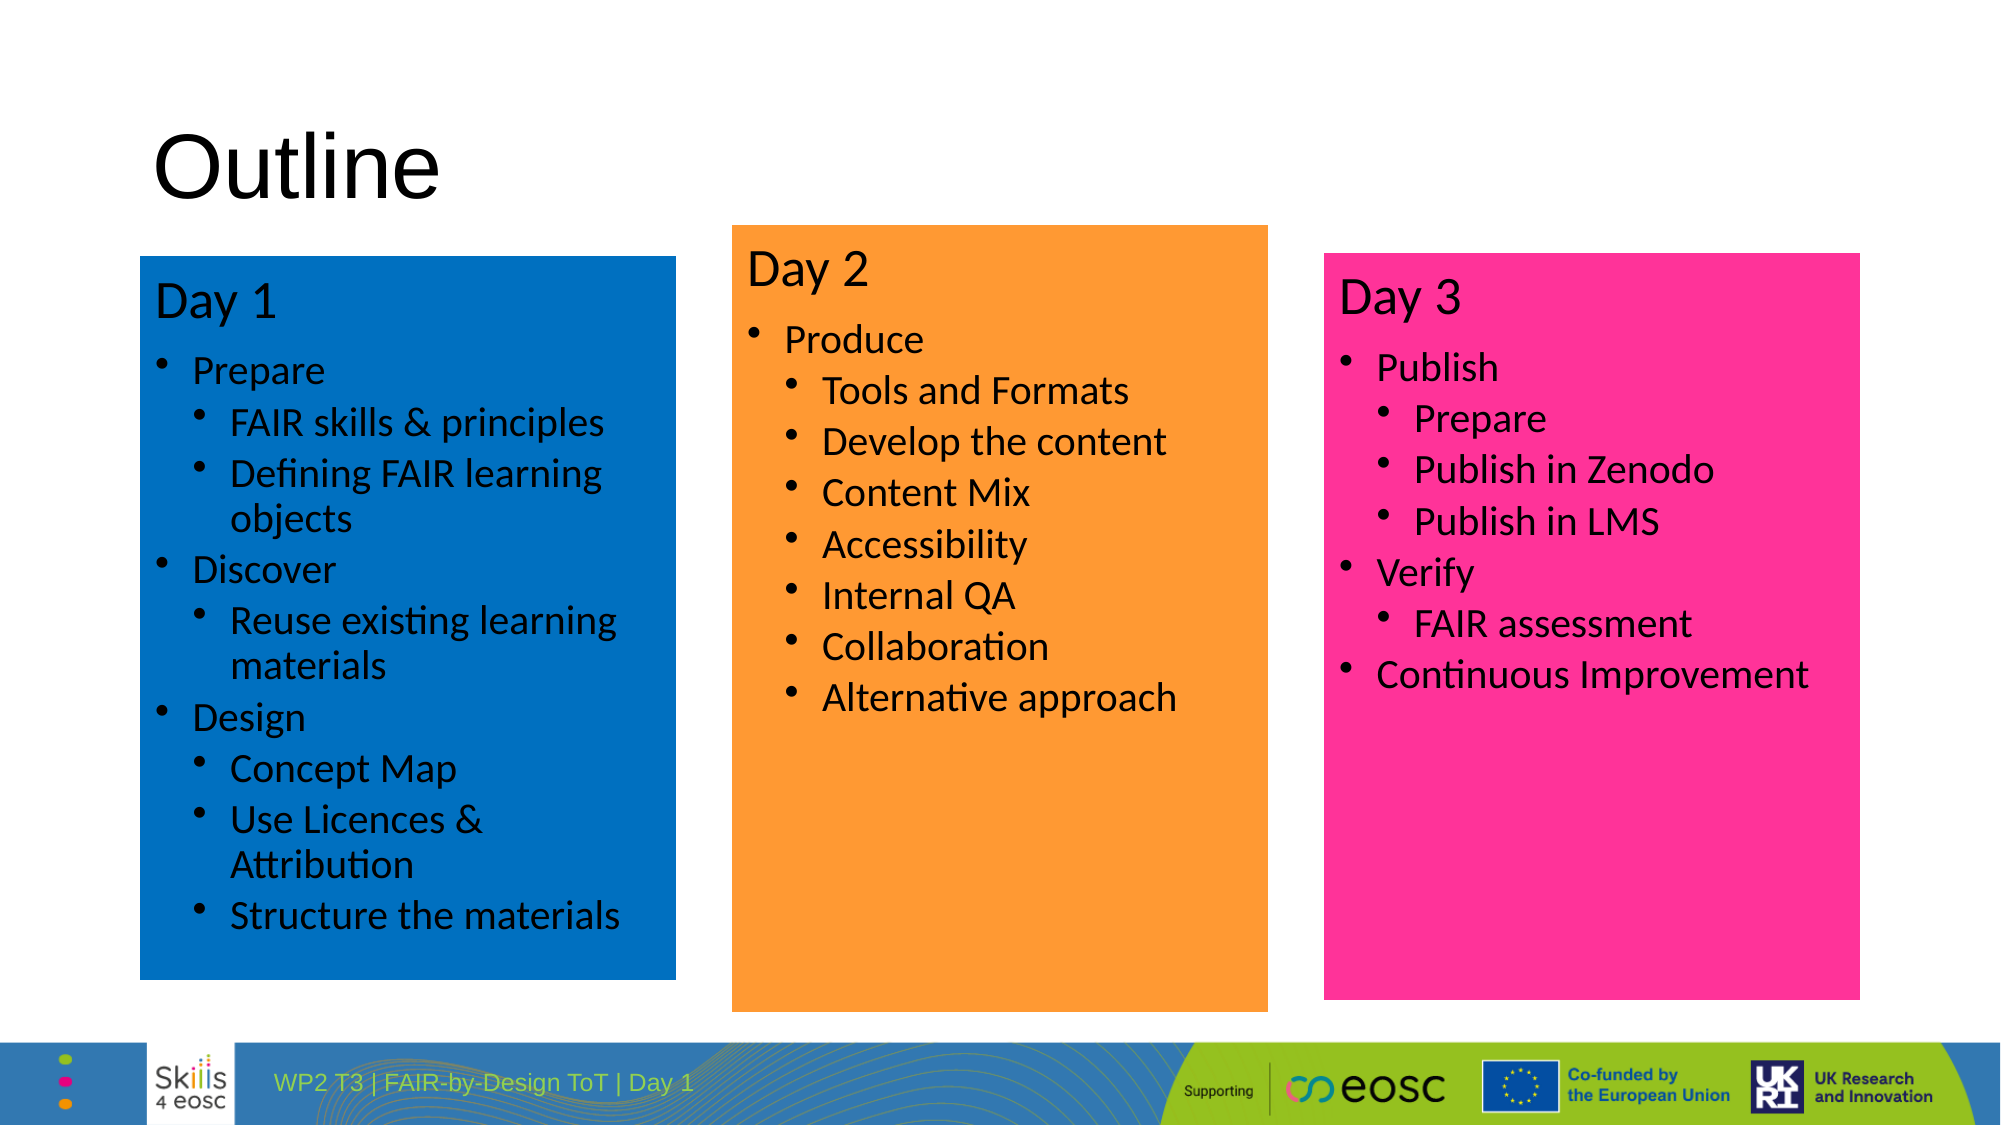

# Outline
Day 1
Prepare
FAIR skills & principles
Defining FAIR learning objects
Discover
Reuse existing learning materials
Design
Concept Map
Use Licences & Attribution
Structure the materials
Day 2
Produce
Tools and Formats
Develop the content
Content Mix
Accessibility
Internal QA
Collaboration
Alternative approach
Day 3
Publish
Prepare
Publish in Zenodo
Publish in LMS
Verify
FAIR assessment
Continuous Improvement
WP2 T3 | FAIR-by-Design ToT | Day 1